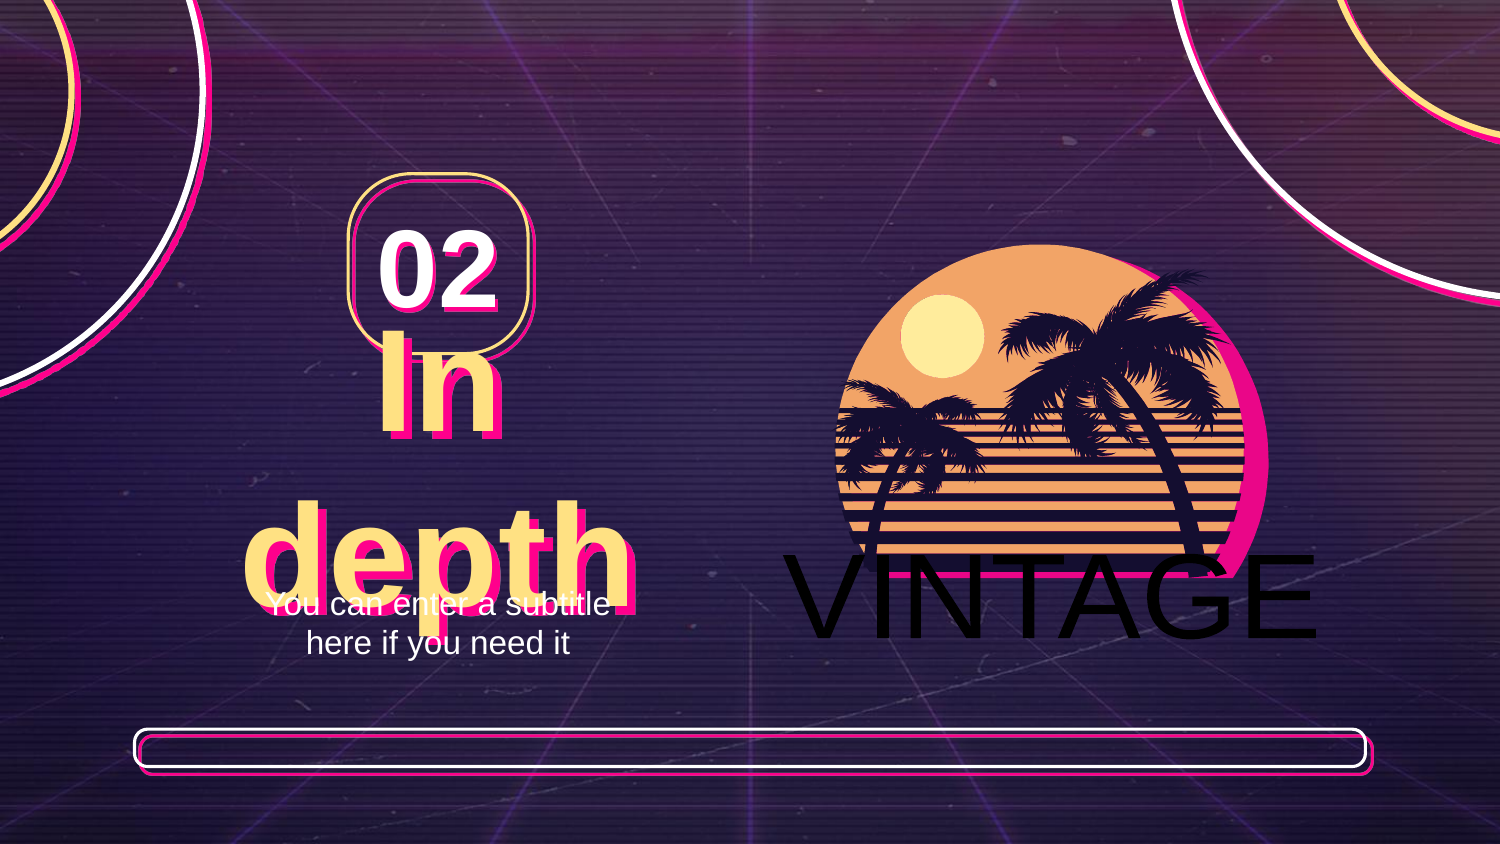

02

# In depth
VINTAGE
You can enter a subtitle here if you need it